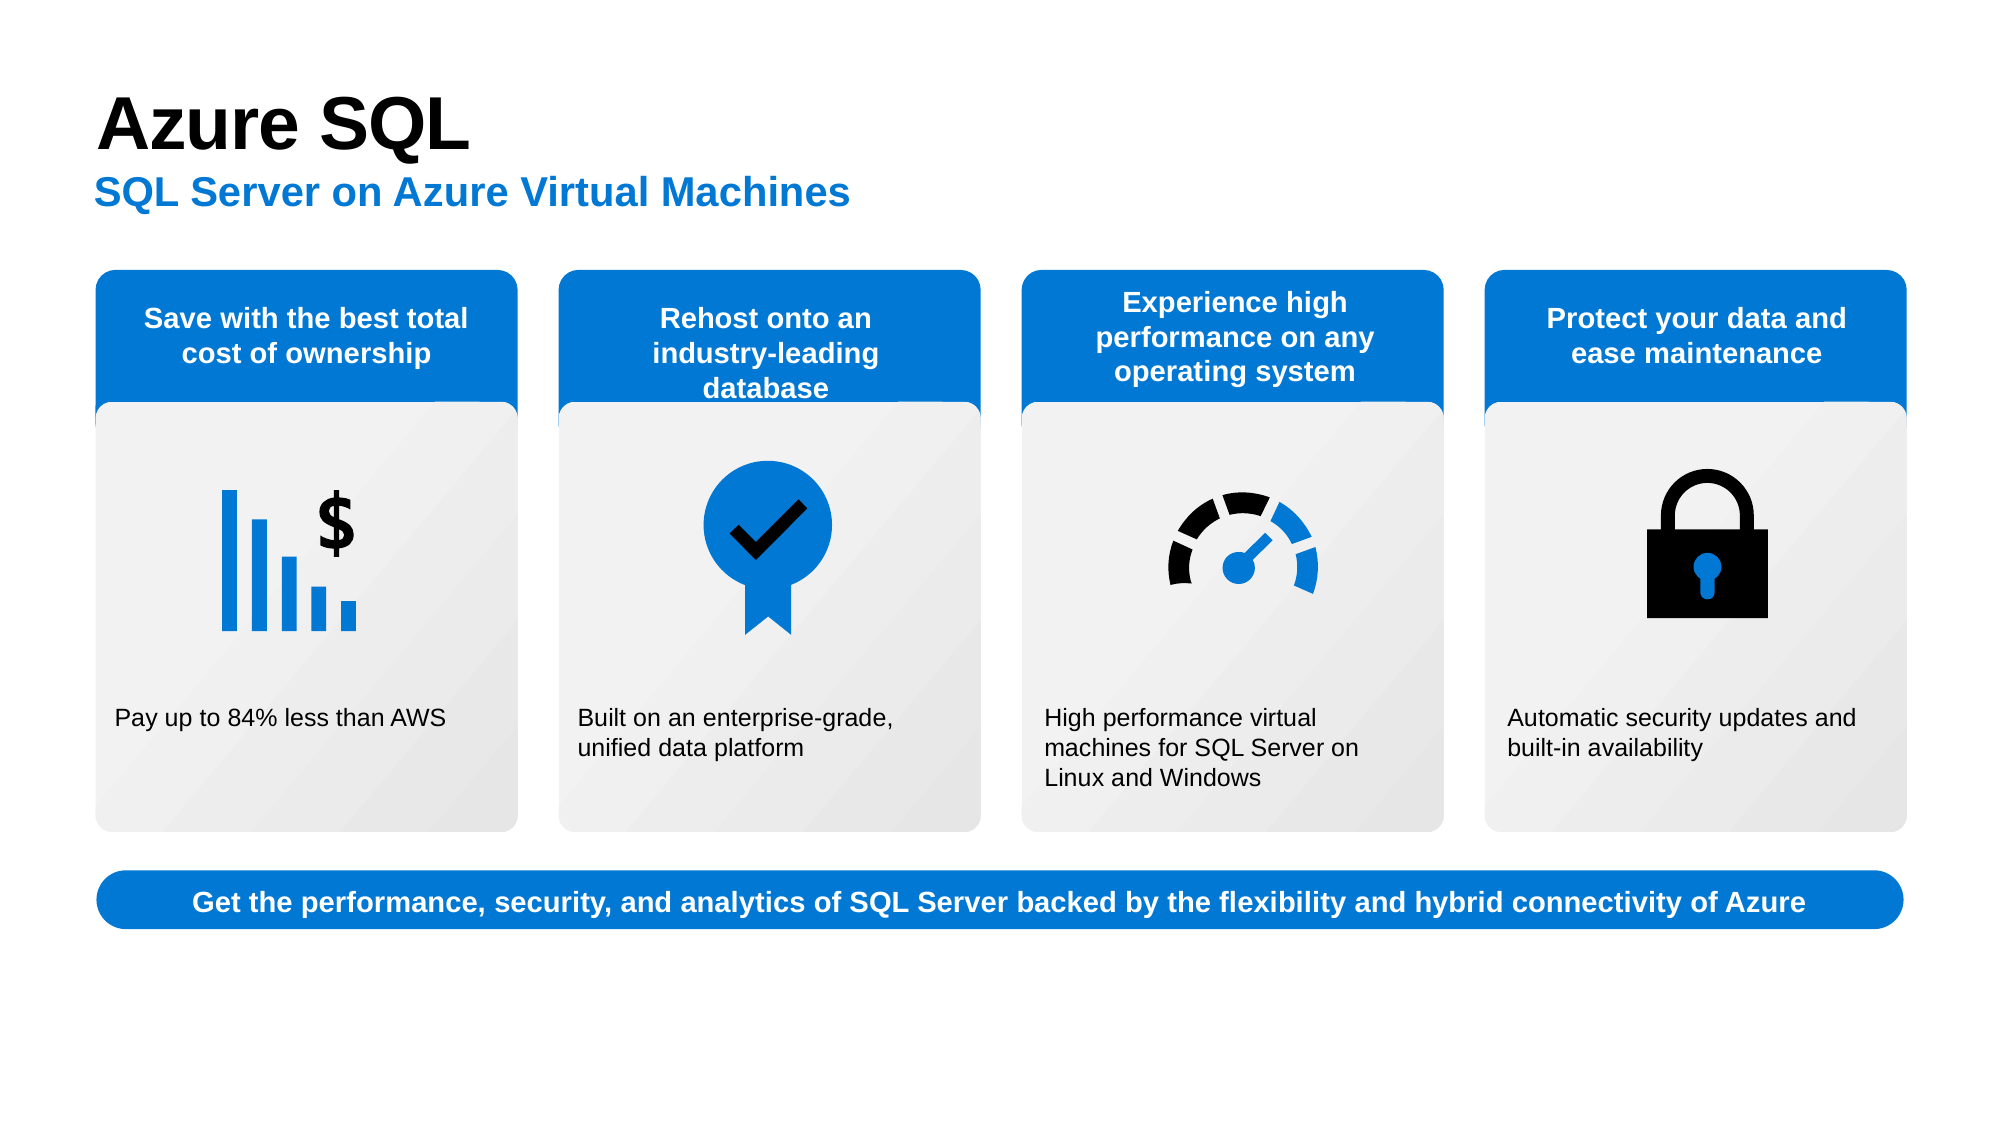

# Azure SQL
SQL Server on Azure Virtual Machines

Experience high performance on any operating system
Rehost onto an industry-leading database
Protect your data and ease maintenance
Save with the best total cost of ownership

Pay up to 84% less than AWS
Built on an enterprise-grade, unified data platform
High performance virtual machines for SQL Server on Linux and Windows
Automatic security updates and built-in availability

Get the performance, security, and analytics of SQL Server backed by the flexibility and hybrid connectivity of Azure